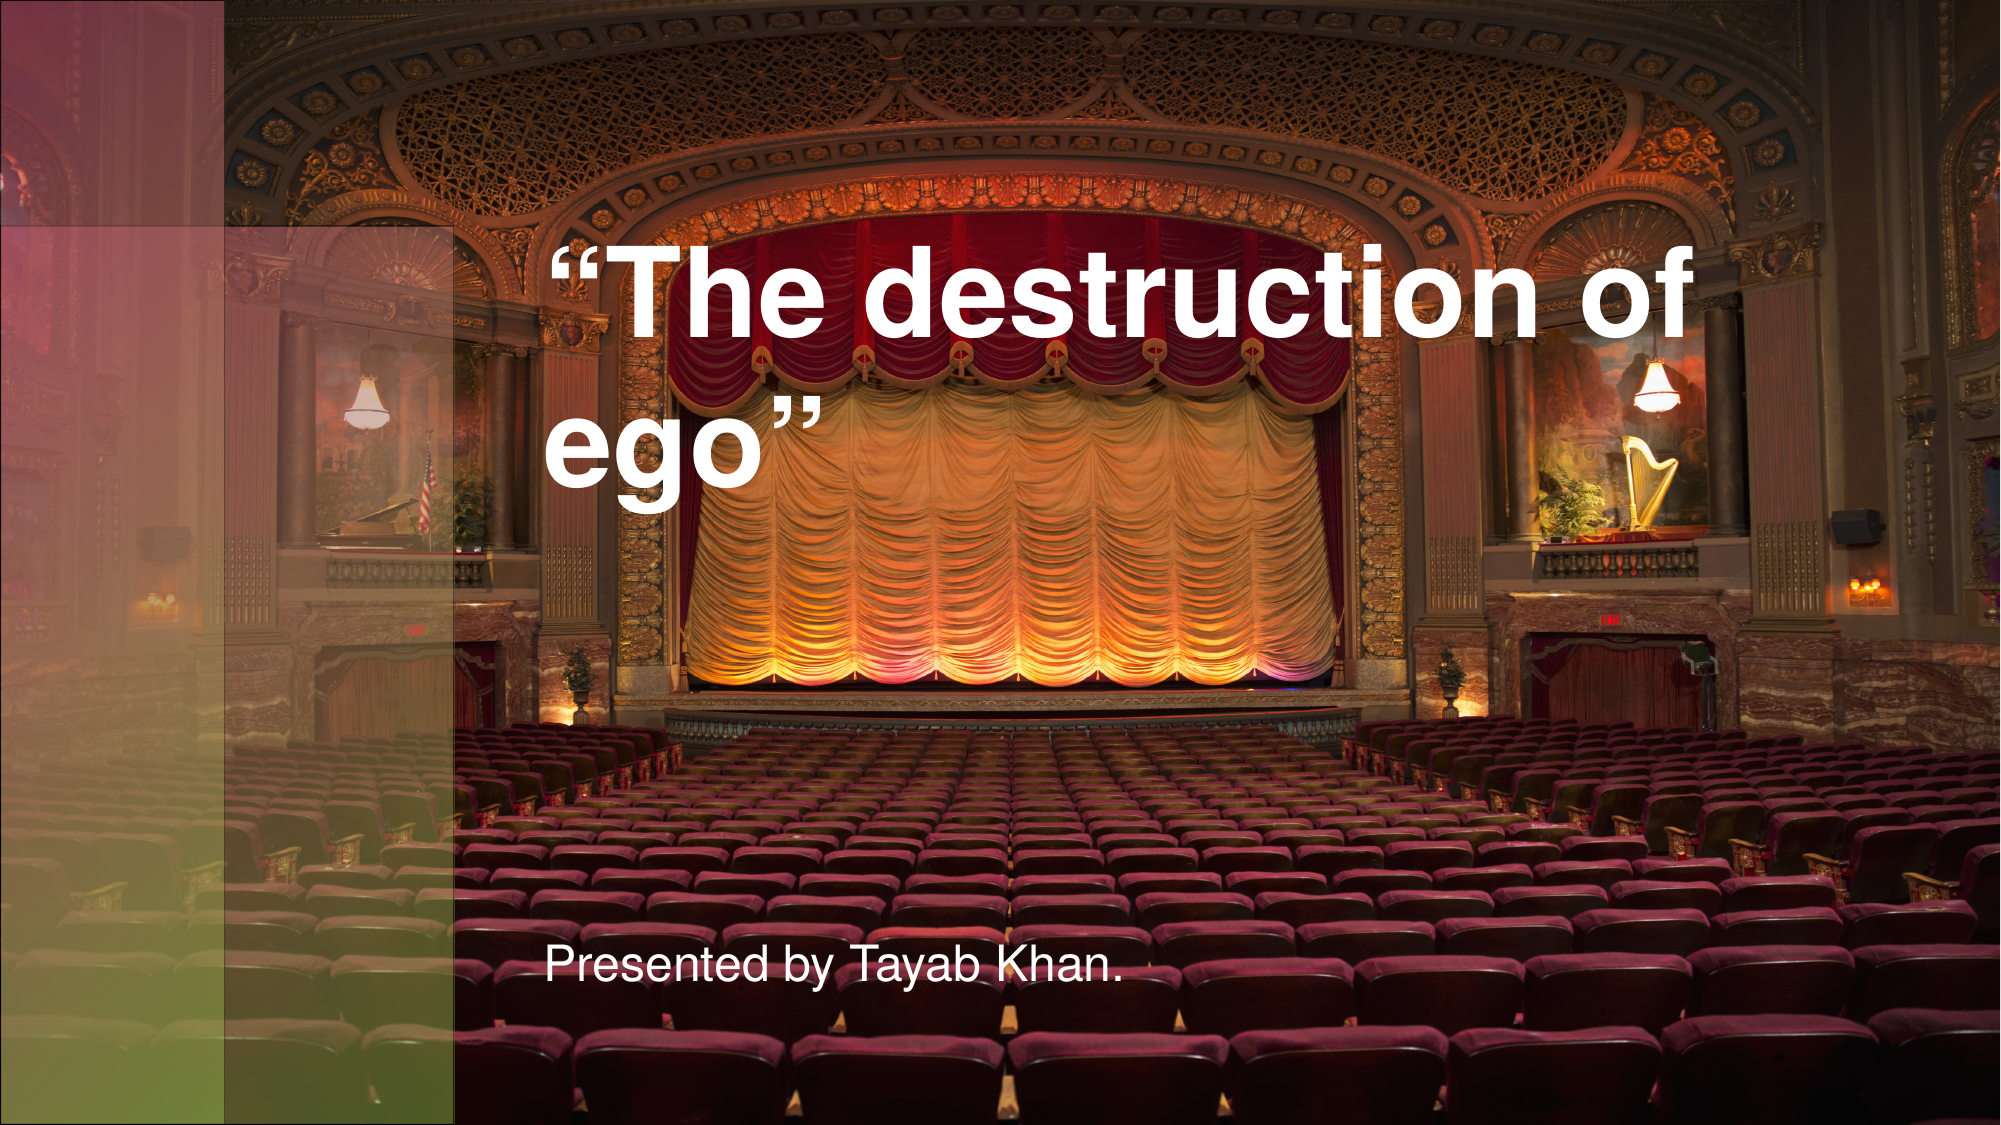

# “The destruction of ego”
Presented by Tayab Khan.